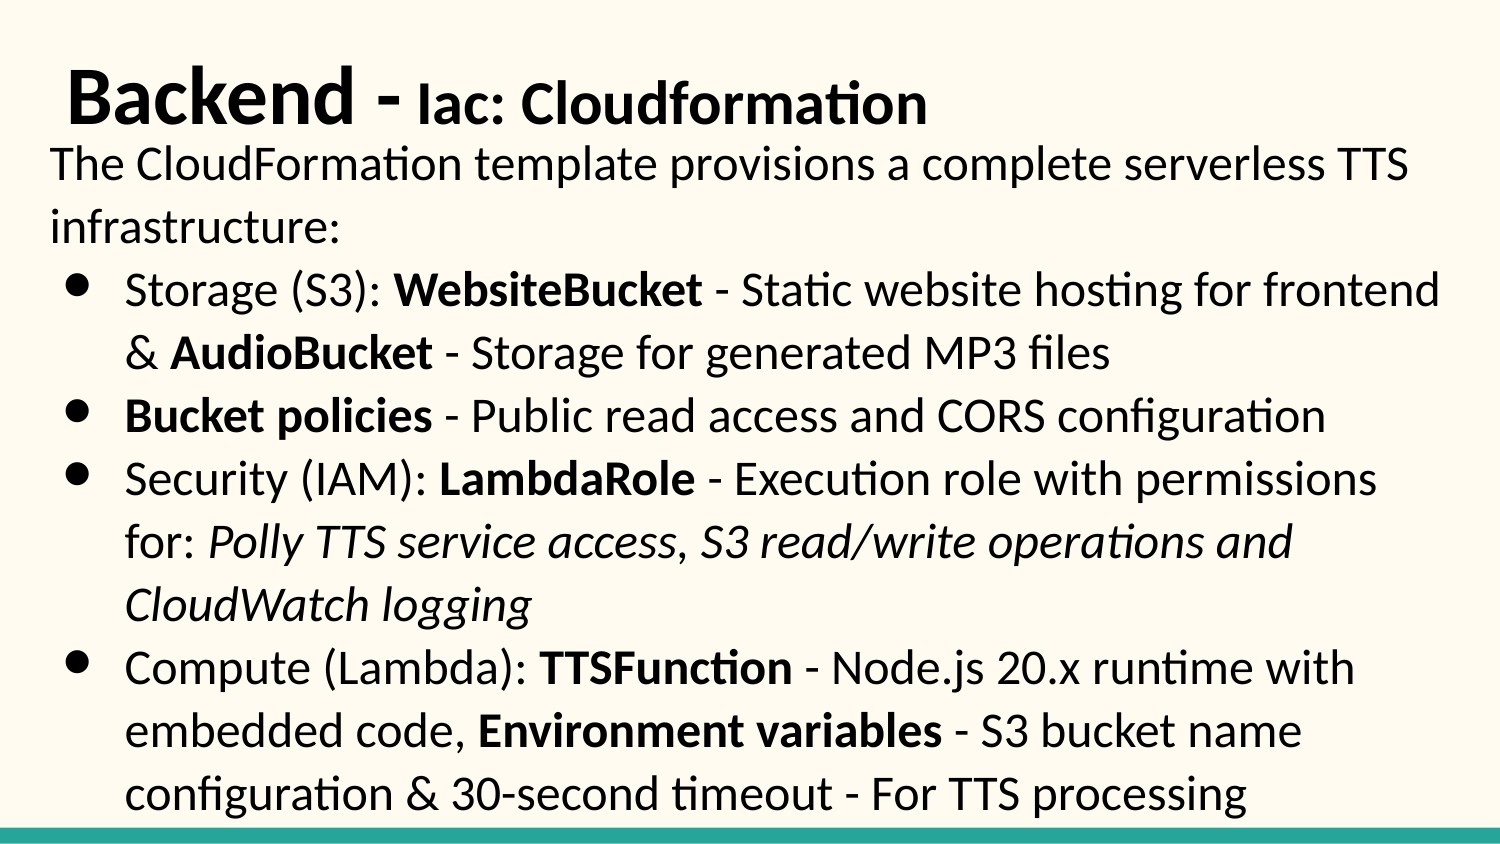

# Backend - Iac: Cloudformation
The CloudFormation template provisions a complete serverless TTS infrastructure:
Storage (S3): WebsiteBucket - Static website hosting for frontend & AudioBucket - Storage for generated MP3 files
Bucket policies - Public read access and CORS configuration
Security (IAM): LambdaRole - Execution role with permissions for: Polly TTS service access, S3 read/write operations and CloudWatch logging
Compute (Lambda): TTSFunction - Node.js 20.x runtime with embedded code, Environment variables - S3 bucket name configuration & 30-second timeout - For TTS processing